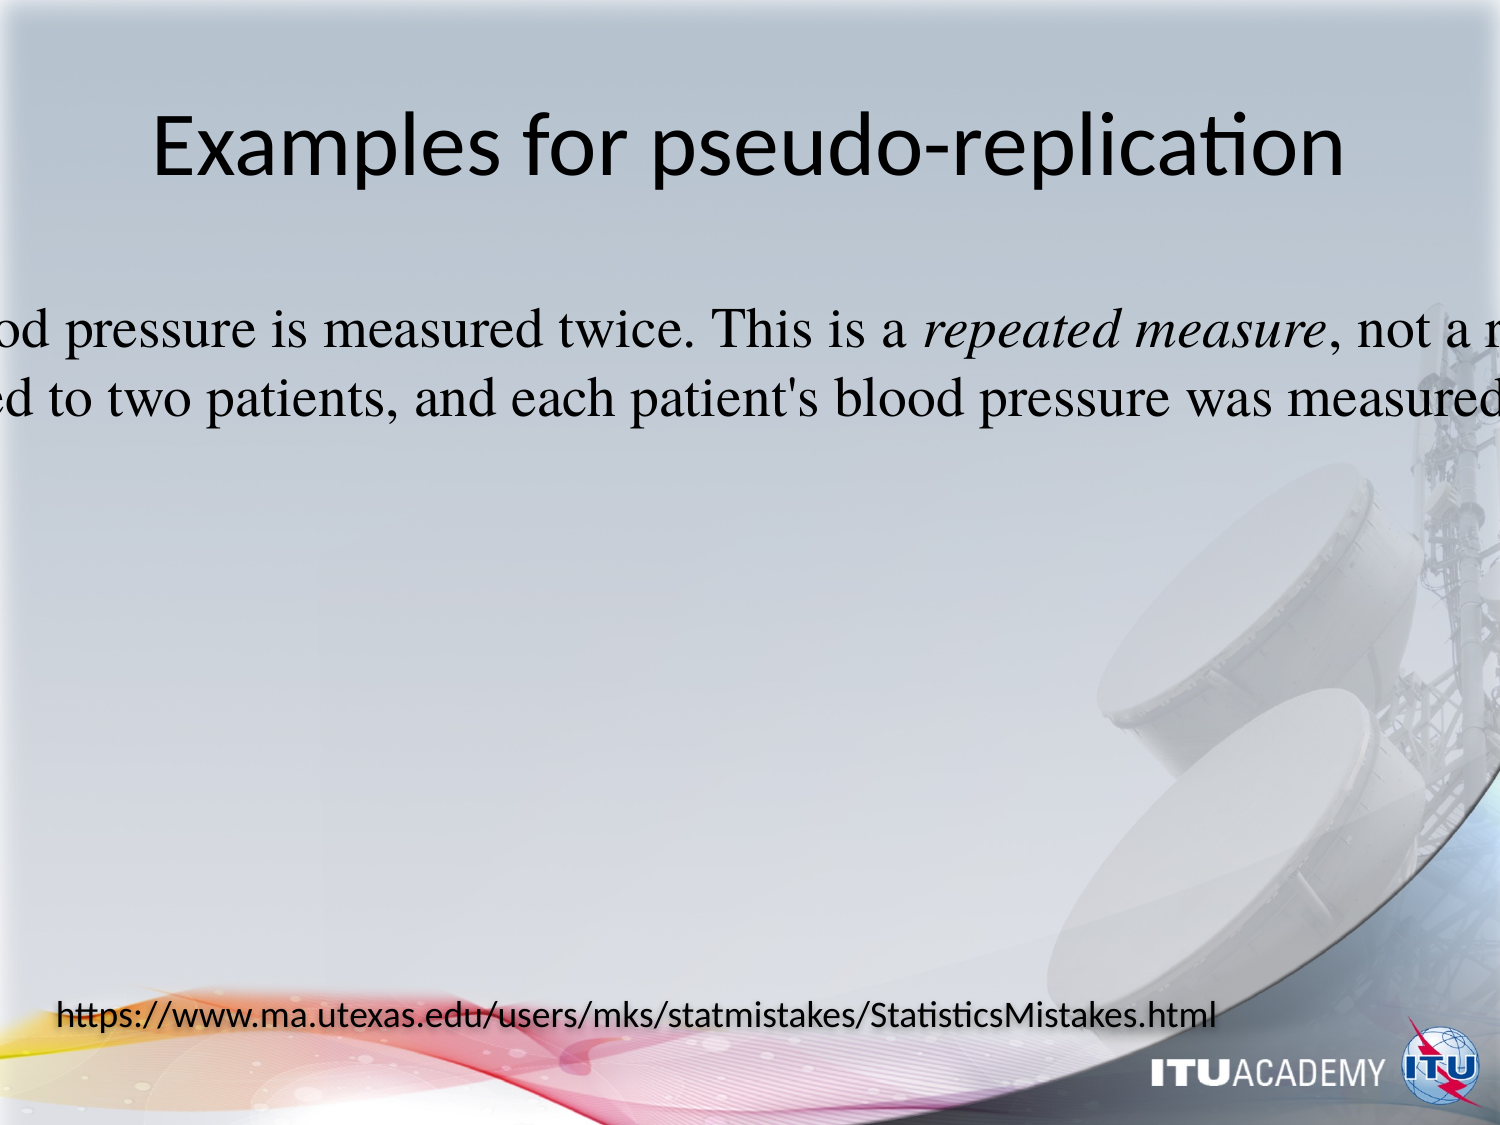

# Examples for pseudo-replication
1. Suppose a blood-pressure lowering drug is administered to a patient, then the patient's blood pressure is measured twice. This is a repeated measure, not a replication. It can give information about the uncertainty in the measurement process, but not about the variability in the effect of the drug. On the other hand, if the drug were administered to two patients, and each patient's blood pressure was measured once, we can say the treatment has been replicated, and the replication may give some information about the variability in the effect of the drug.

https://www.ma.utexas.edu/users/mks/statmistakes/StatisticsMistakes.html